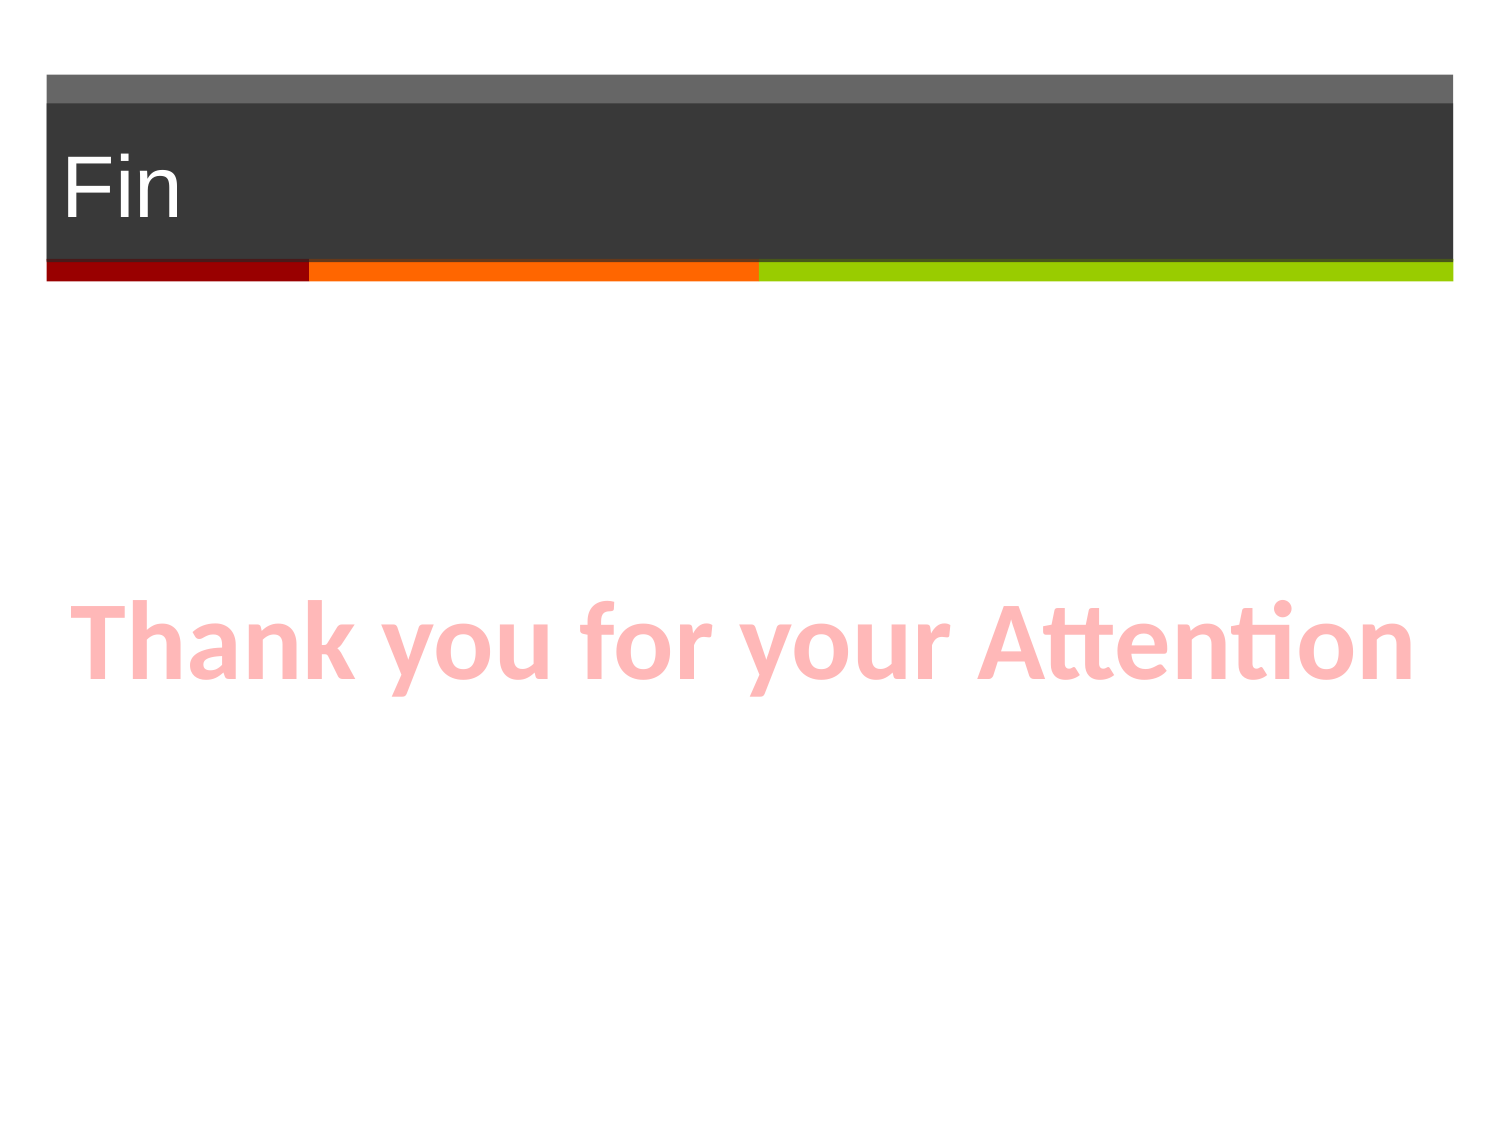

# Fin
Thank you for your Attention